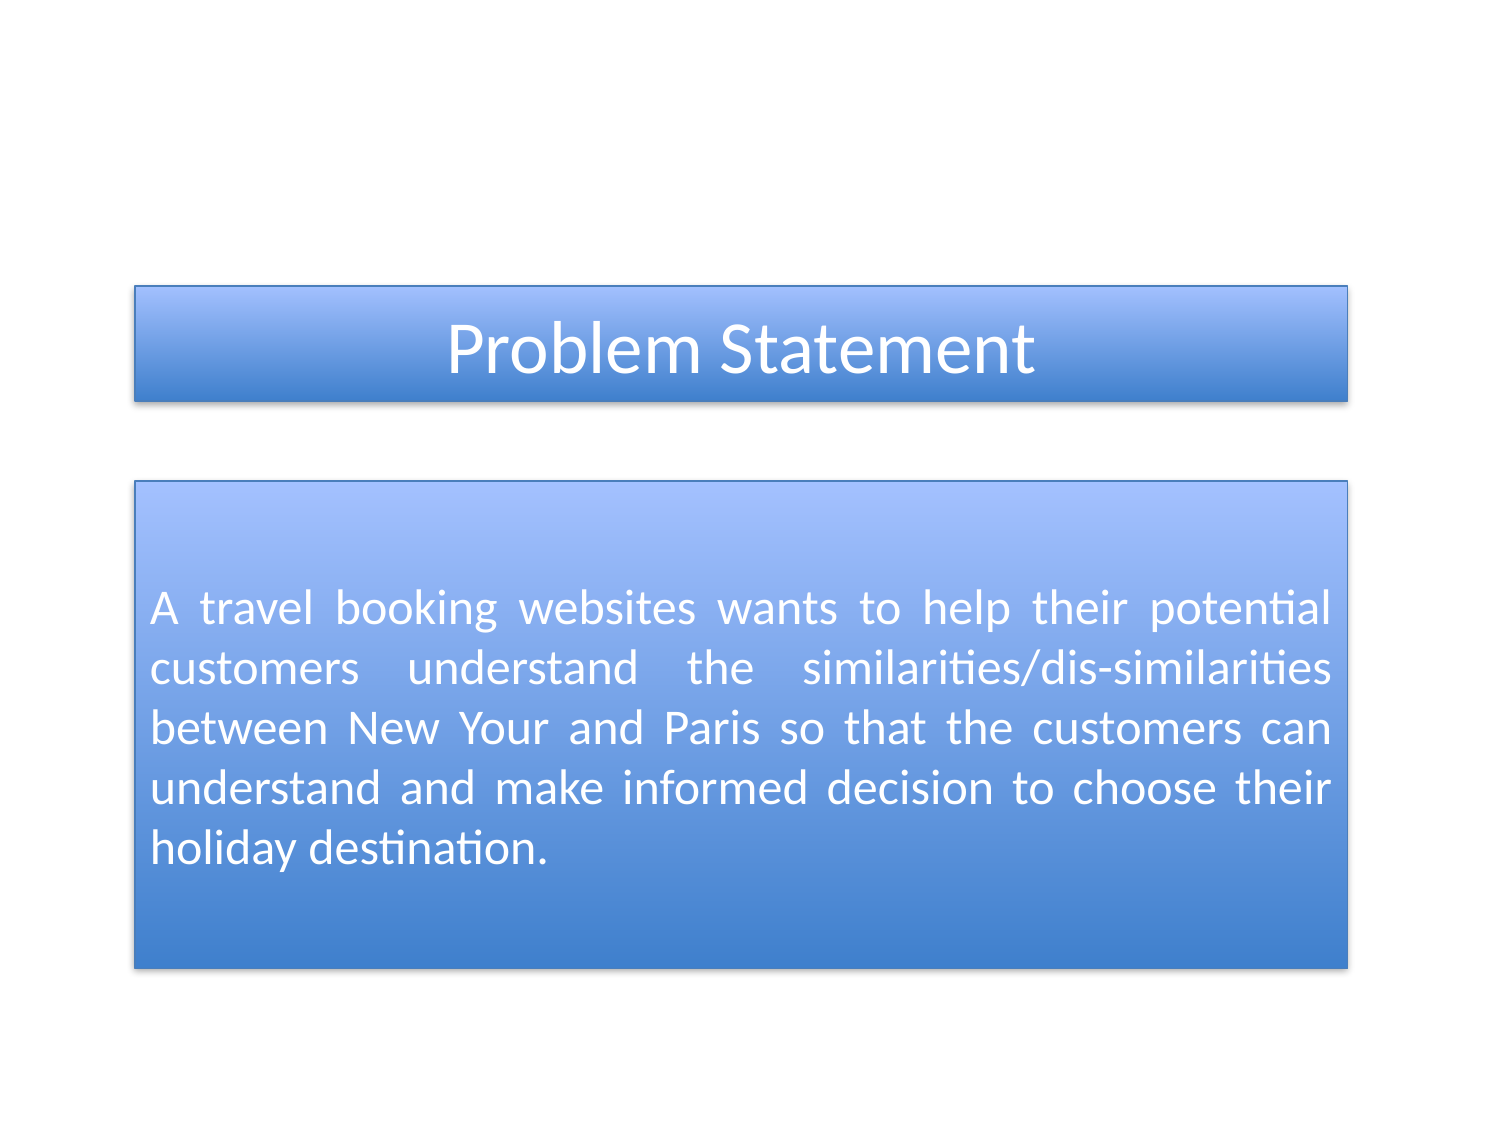

Problem Statement
A travel booking websites wants to help their potential customers understand the similarities/dis-similarities between New Your and Paris so that the customers can understand and make informed decision to choose their holiday destination.